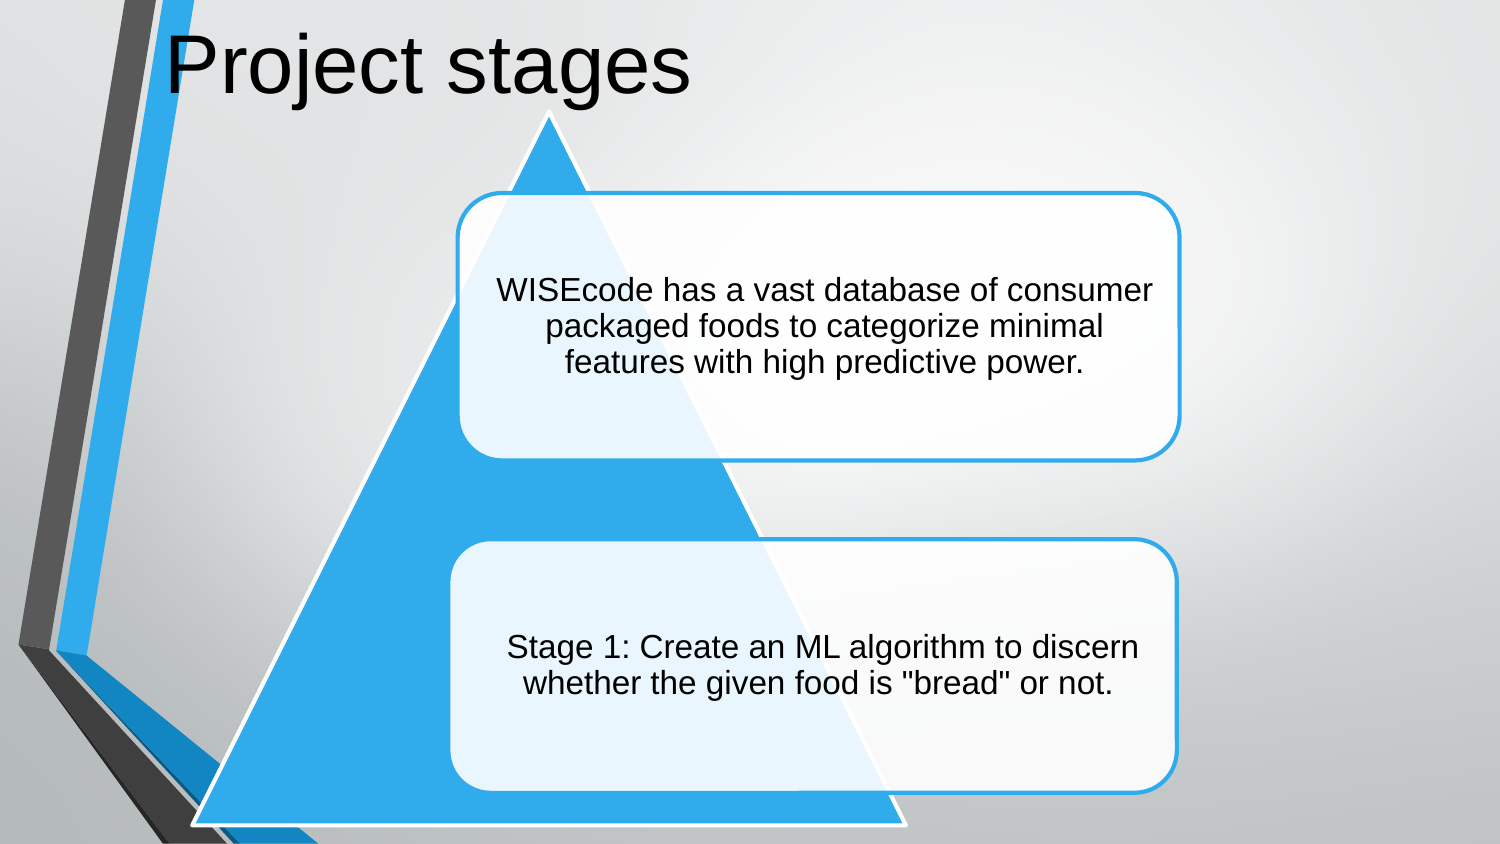

# Project stages
WISEcode has a vast database of consumer packaged foods to categorize minimal features with high predictive power.
 Stage 1: Create an ML algorithm to discern whether the given food is "bread" or not.